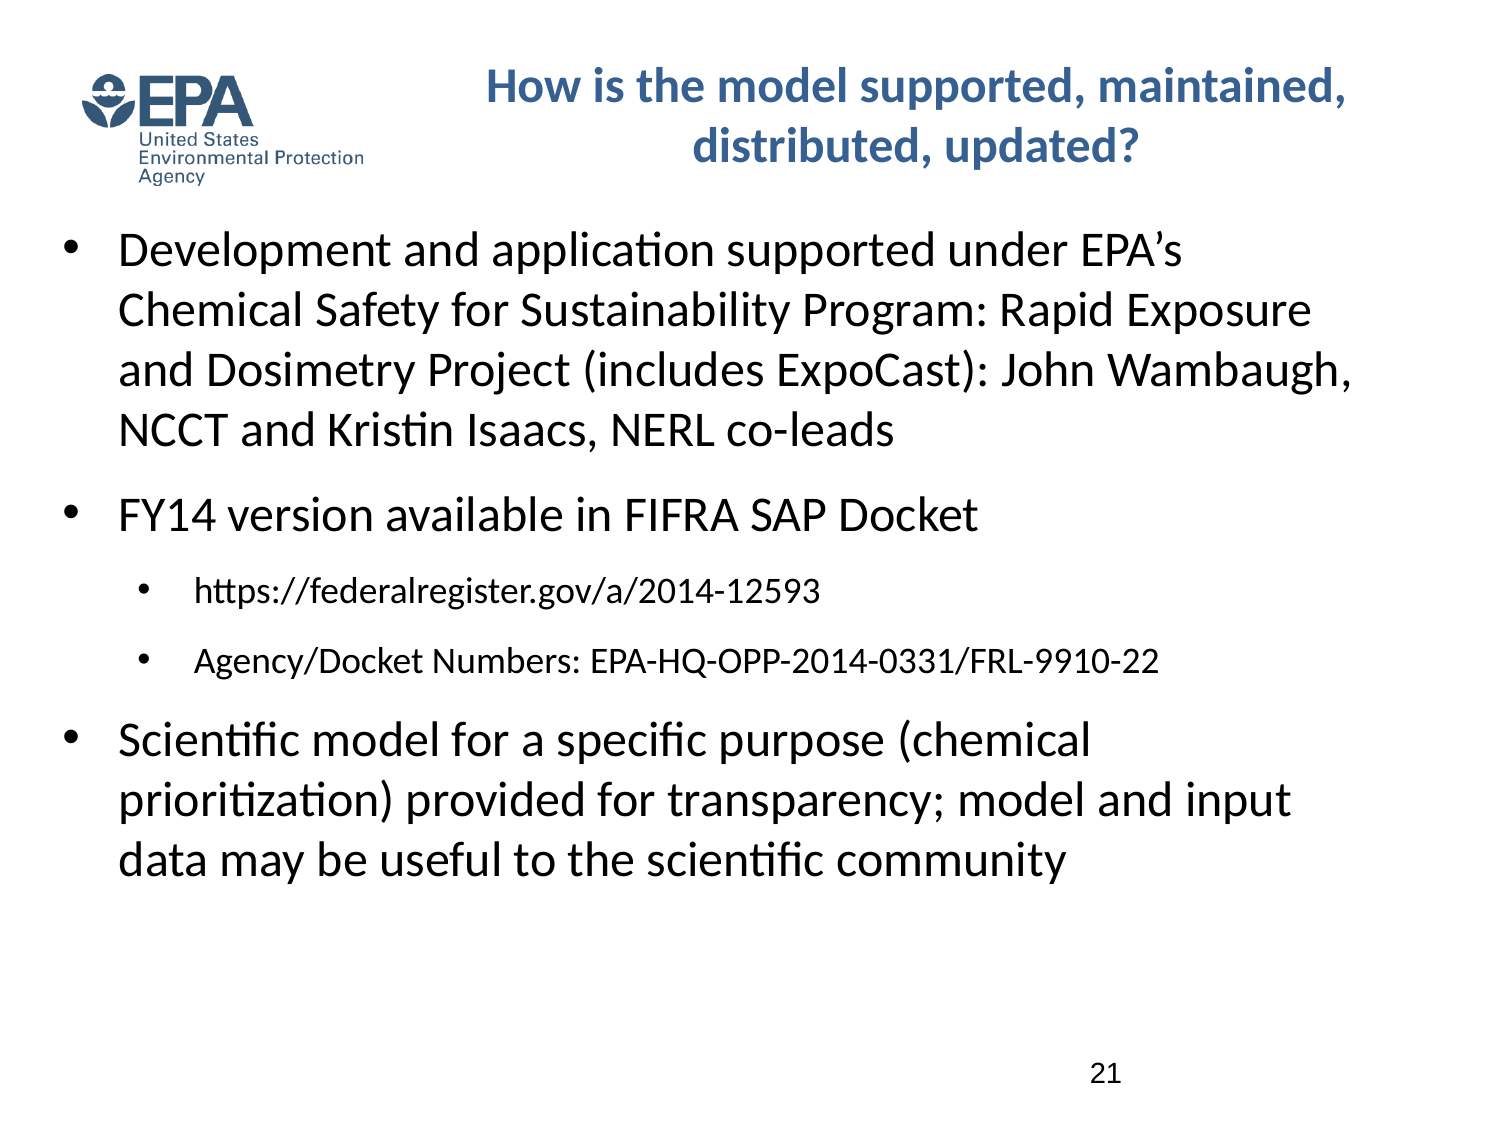

# How is the model supported, maintained, distributed, updated?
Development and application supported under EPA’s Chemical Safety for Sustainability Program: Rapid Exposure and Dosimetry Project (includes ExpoCast): John Wambaugh, NCCT and Kristin Isaacs, NERL co-leads
FY14 version available in FIFRA SAP Docket
https://federalregister.gov/a/2014-12593
Agency/Docket Numbers: EPA-HQ-OPP-2014-0331/FRL-9910-22
Scientific model for a specific purpose (chemical prioritization) provided for transparency; model and input data may be useful to the scientific community
21